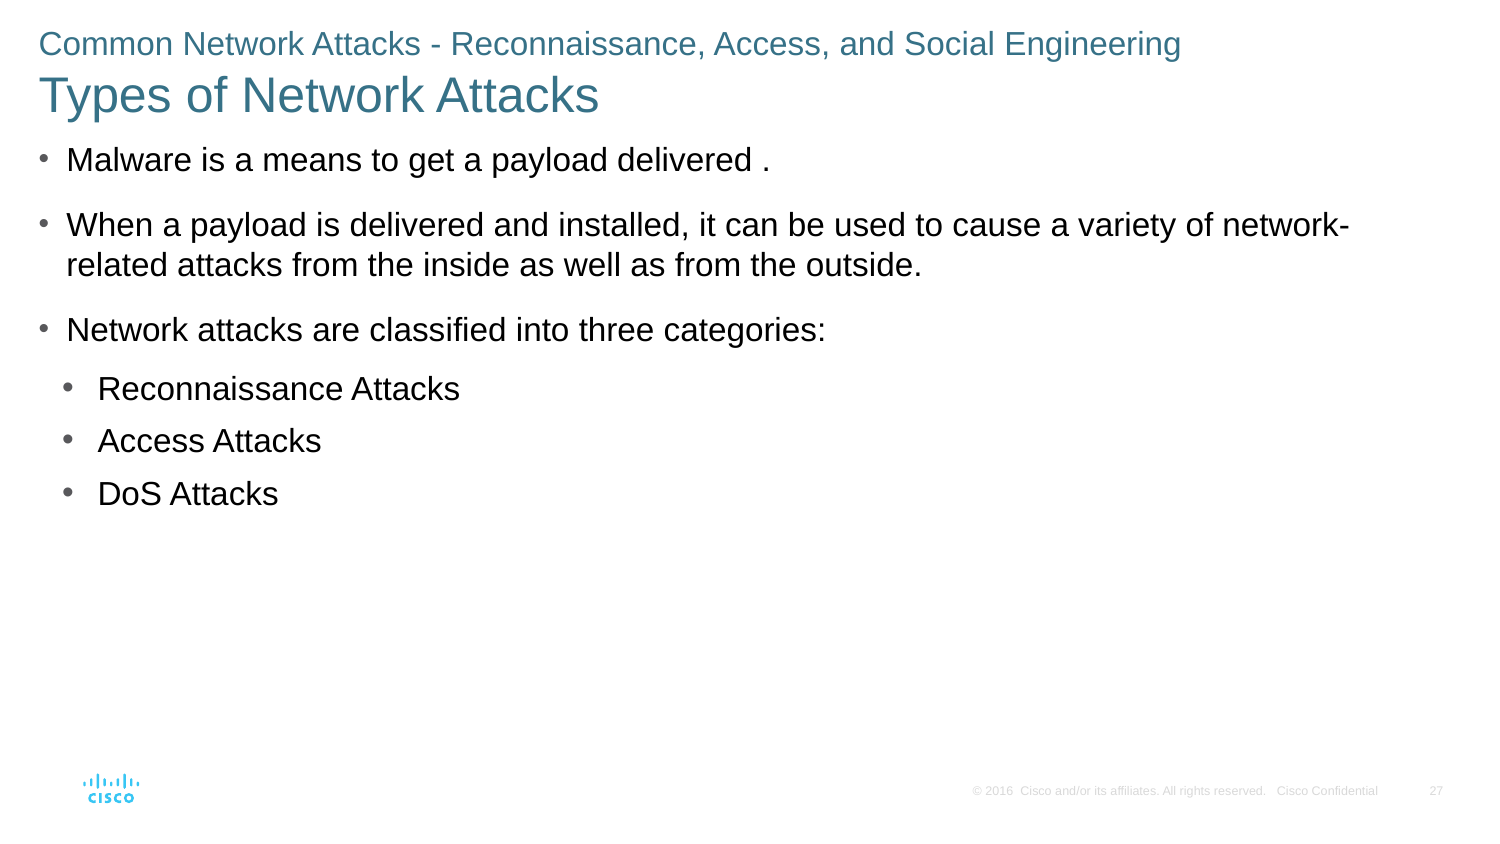

Common Network Attacks - Reconnaissance, Access, and Social Engineering
Types of Network Attacks
Malware is a means to get a payload delivered .
When a payload is delivered and installed, it can be used to cause a variety of network-related attacks from the inside as well as from the outside.
Network attacks are classified into three categories:
Reconnaissance Attacks
Access Attacks
DoS Attacks